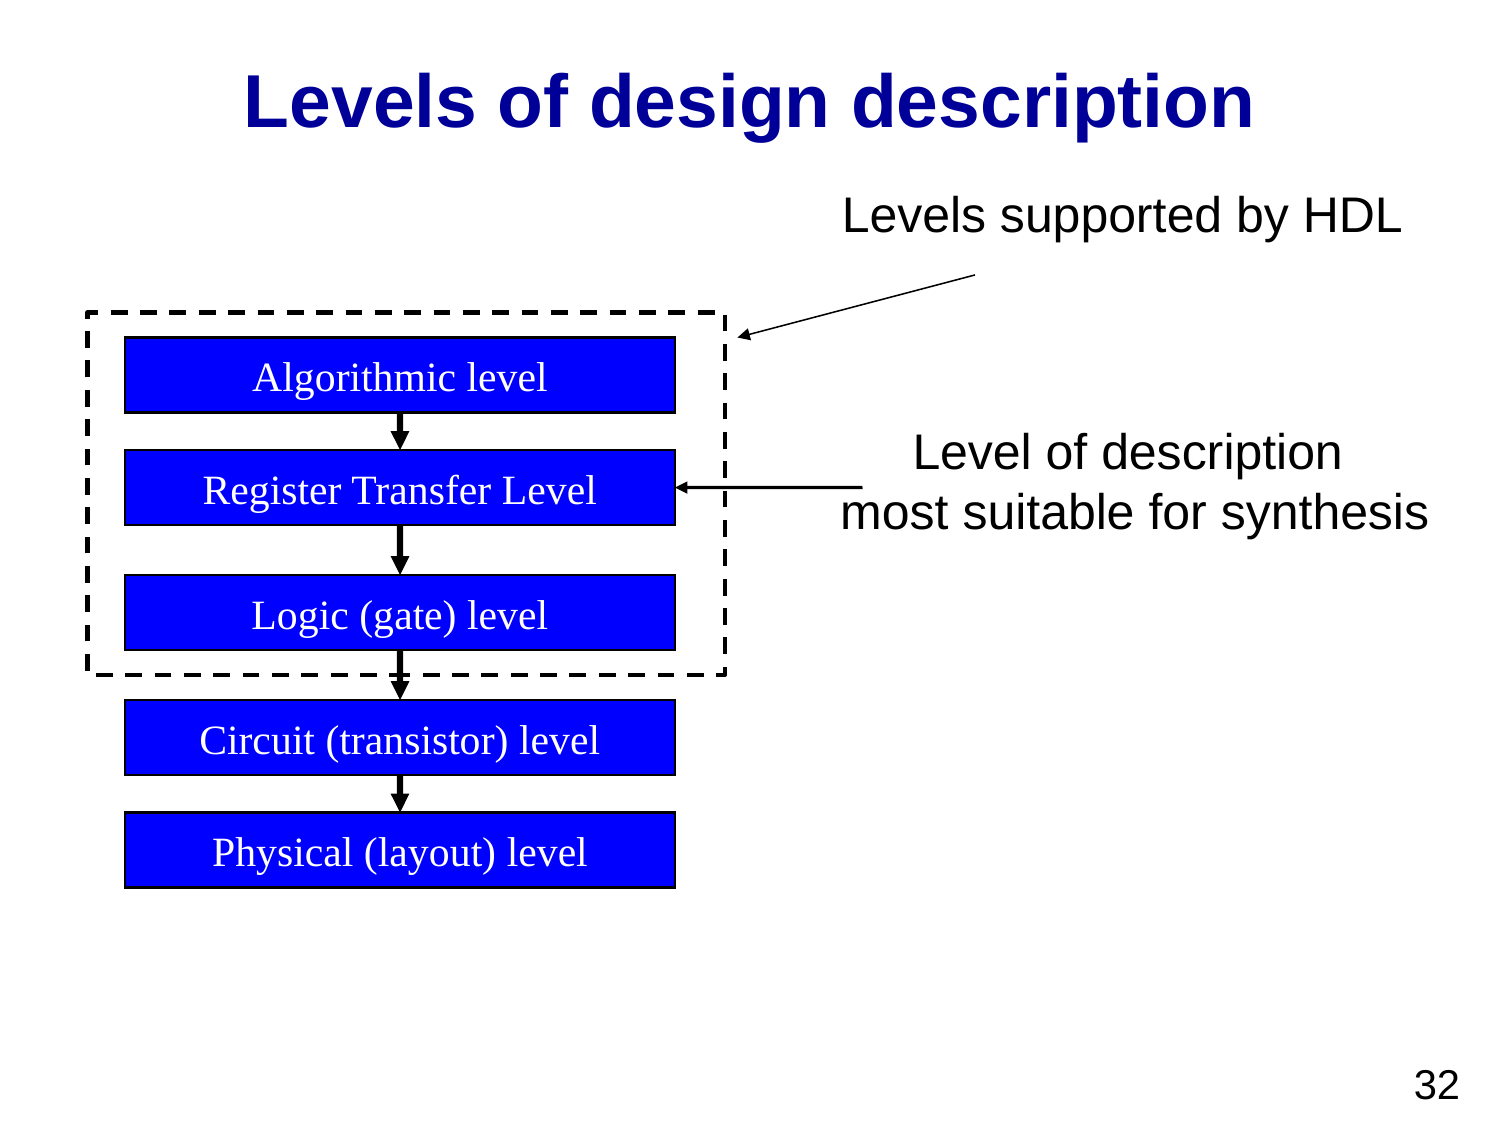

# Levels of design description
Levels supported by HDL

Algorithmic level

Level of description
most suitable for synthesis
Register Transfer Level

Logic (gate) level

Circuit (transistor) level

Physical (layout) level
32